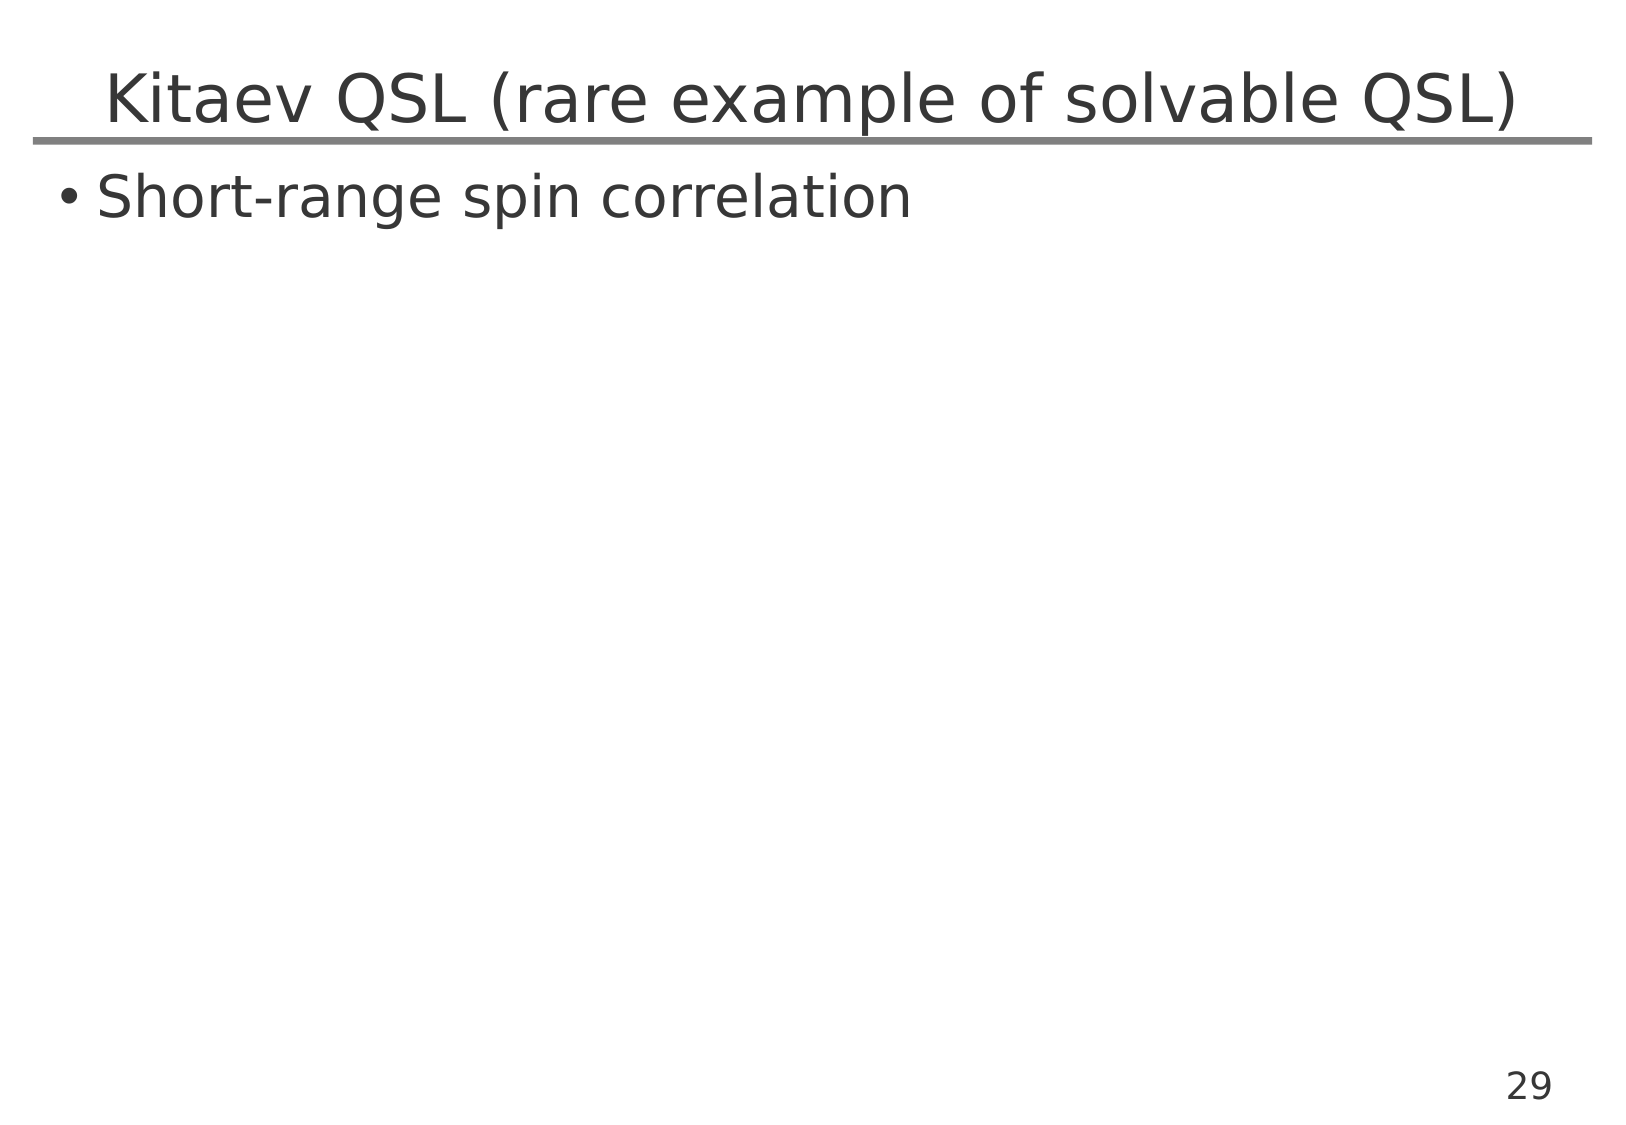

# Kitaev QSL (rare example of solvable QSL)
Short-range spin correlation
29